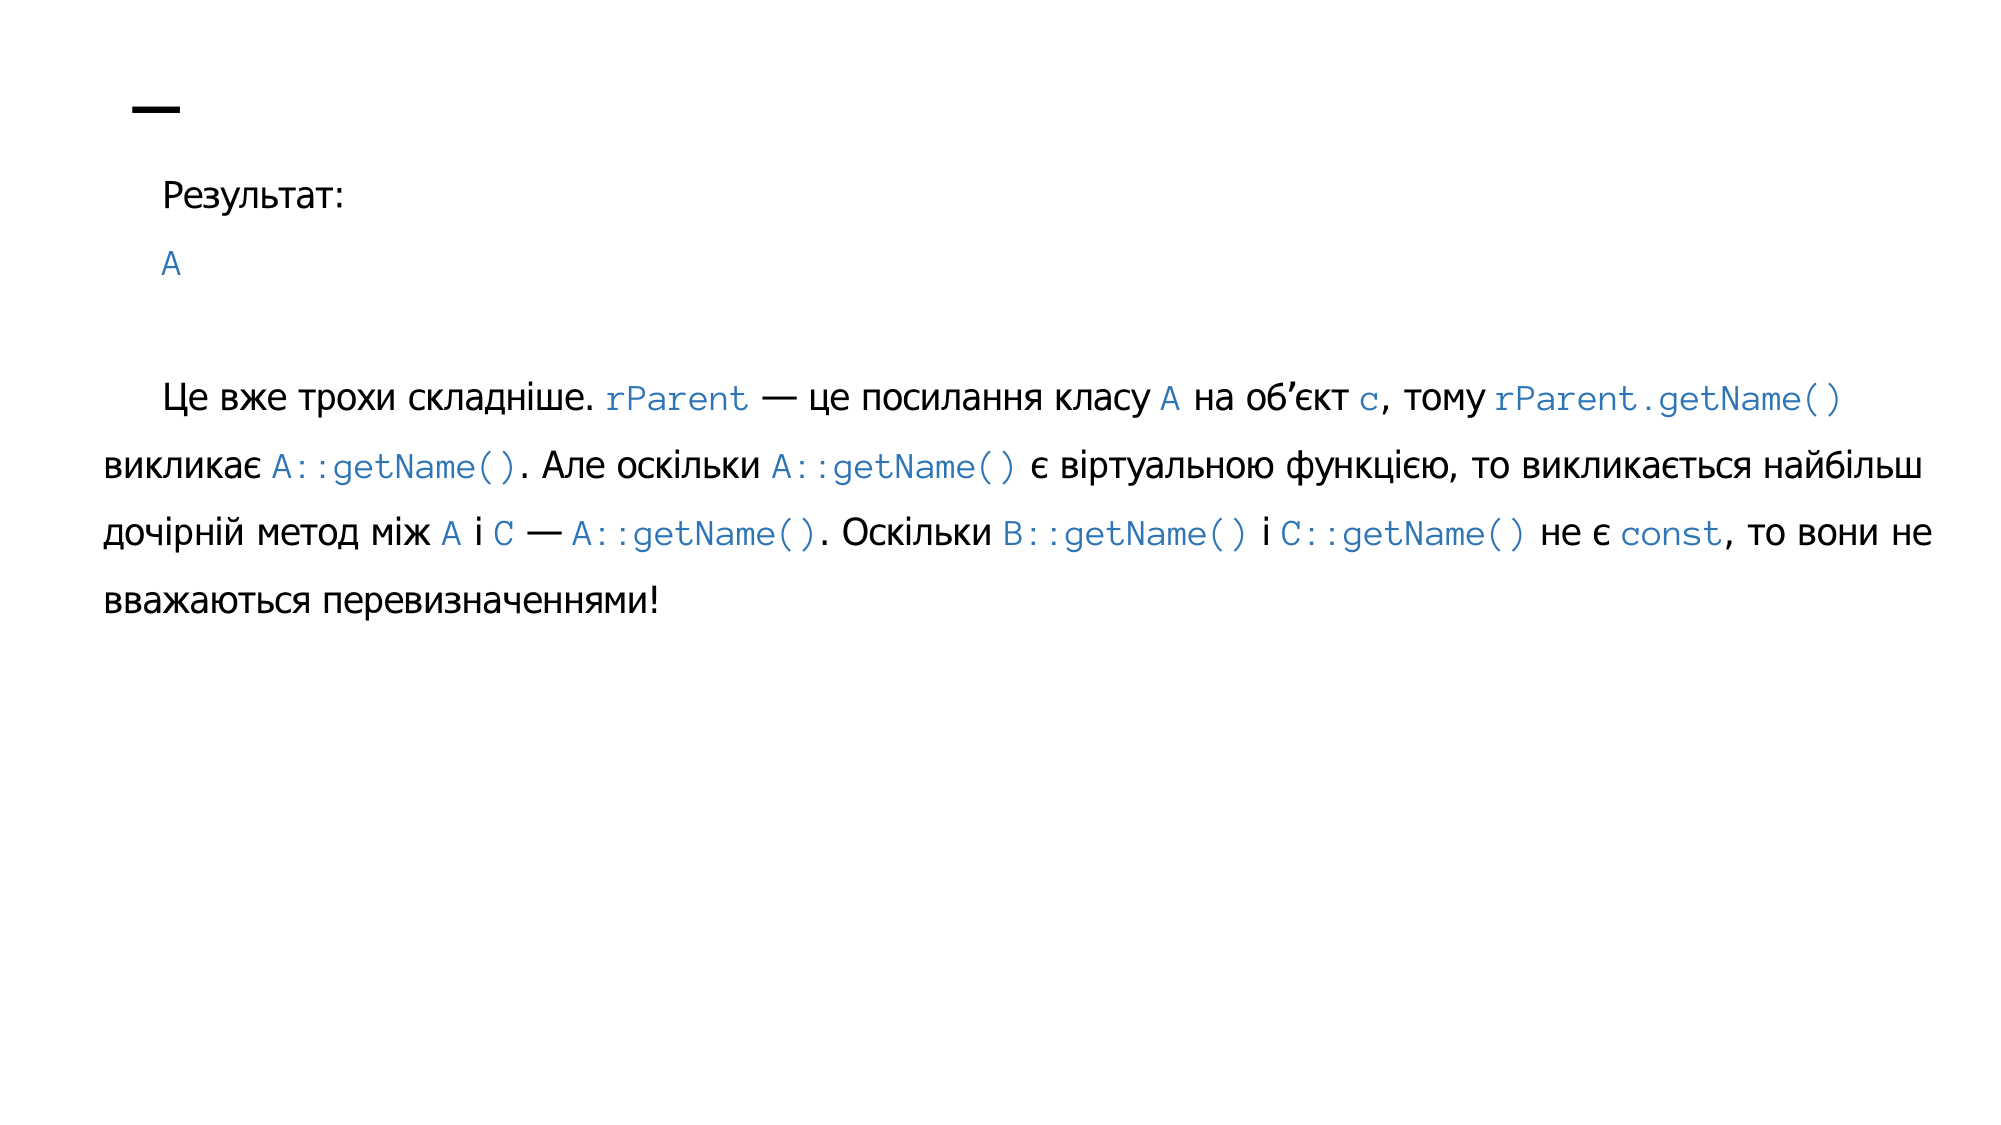

# _
Результат:
A

Це вже трохи складніше. rParent — це посилання класу A на об’єкт c, тому rParent.getName() викликає A::getName(). Але оскільки A::getName() є віртуальною функцією, то викликається найбільш дочірній метод між A і C — A::getName(). Оскільки B::getName() і С::getName() не є const, то вони не вважаються перевизначеннями!